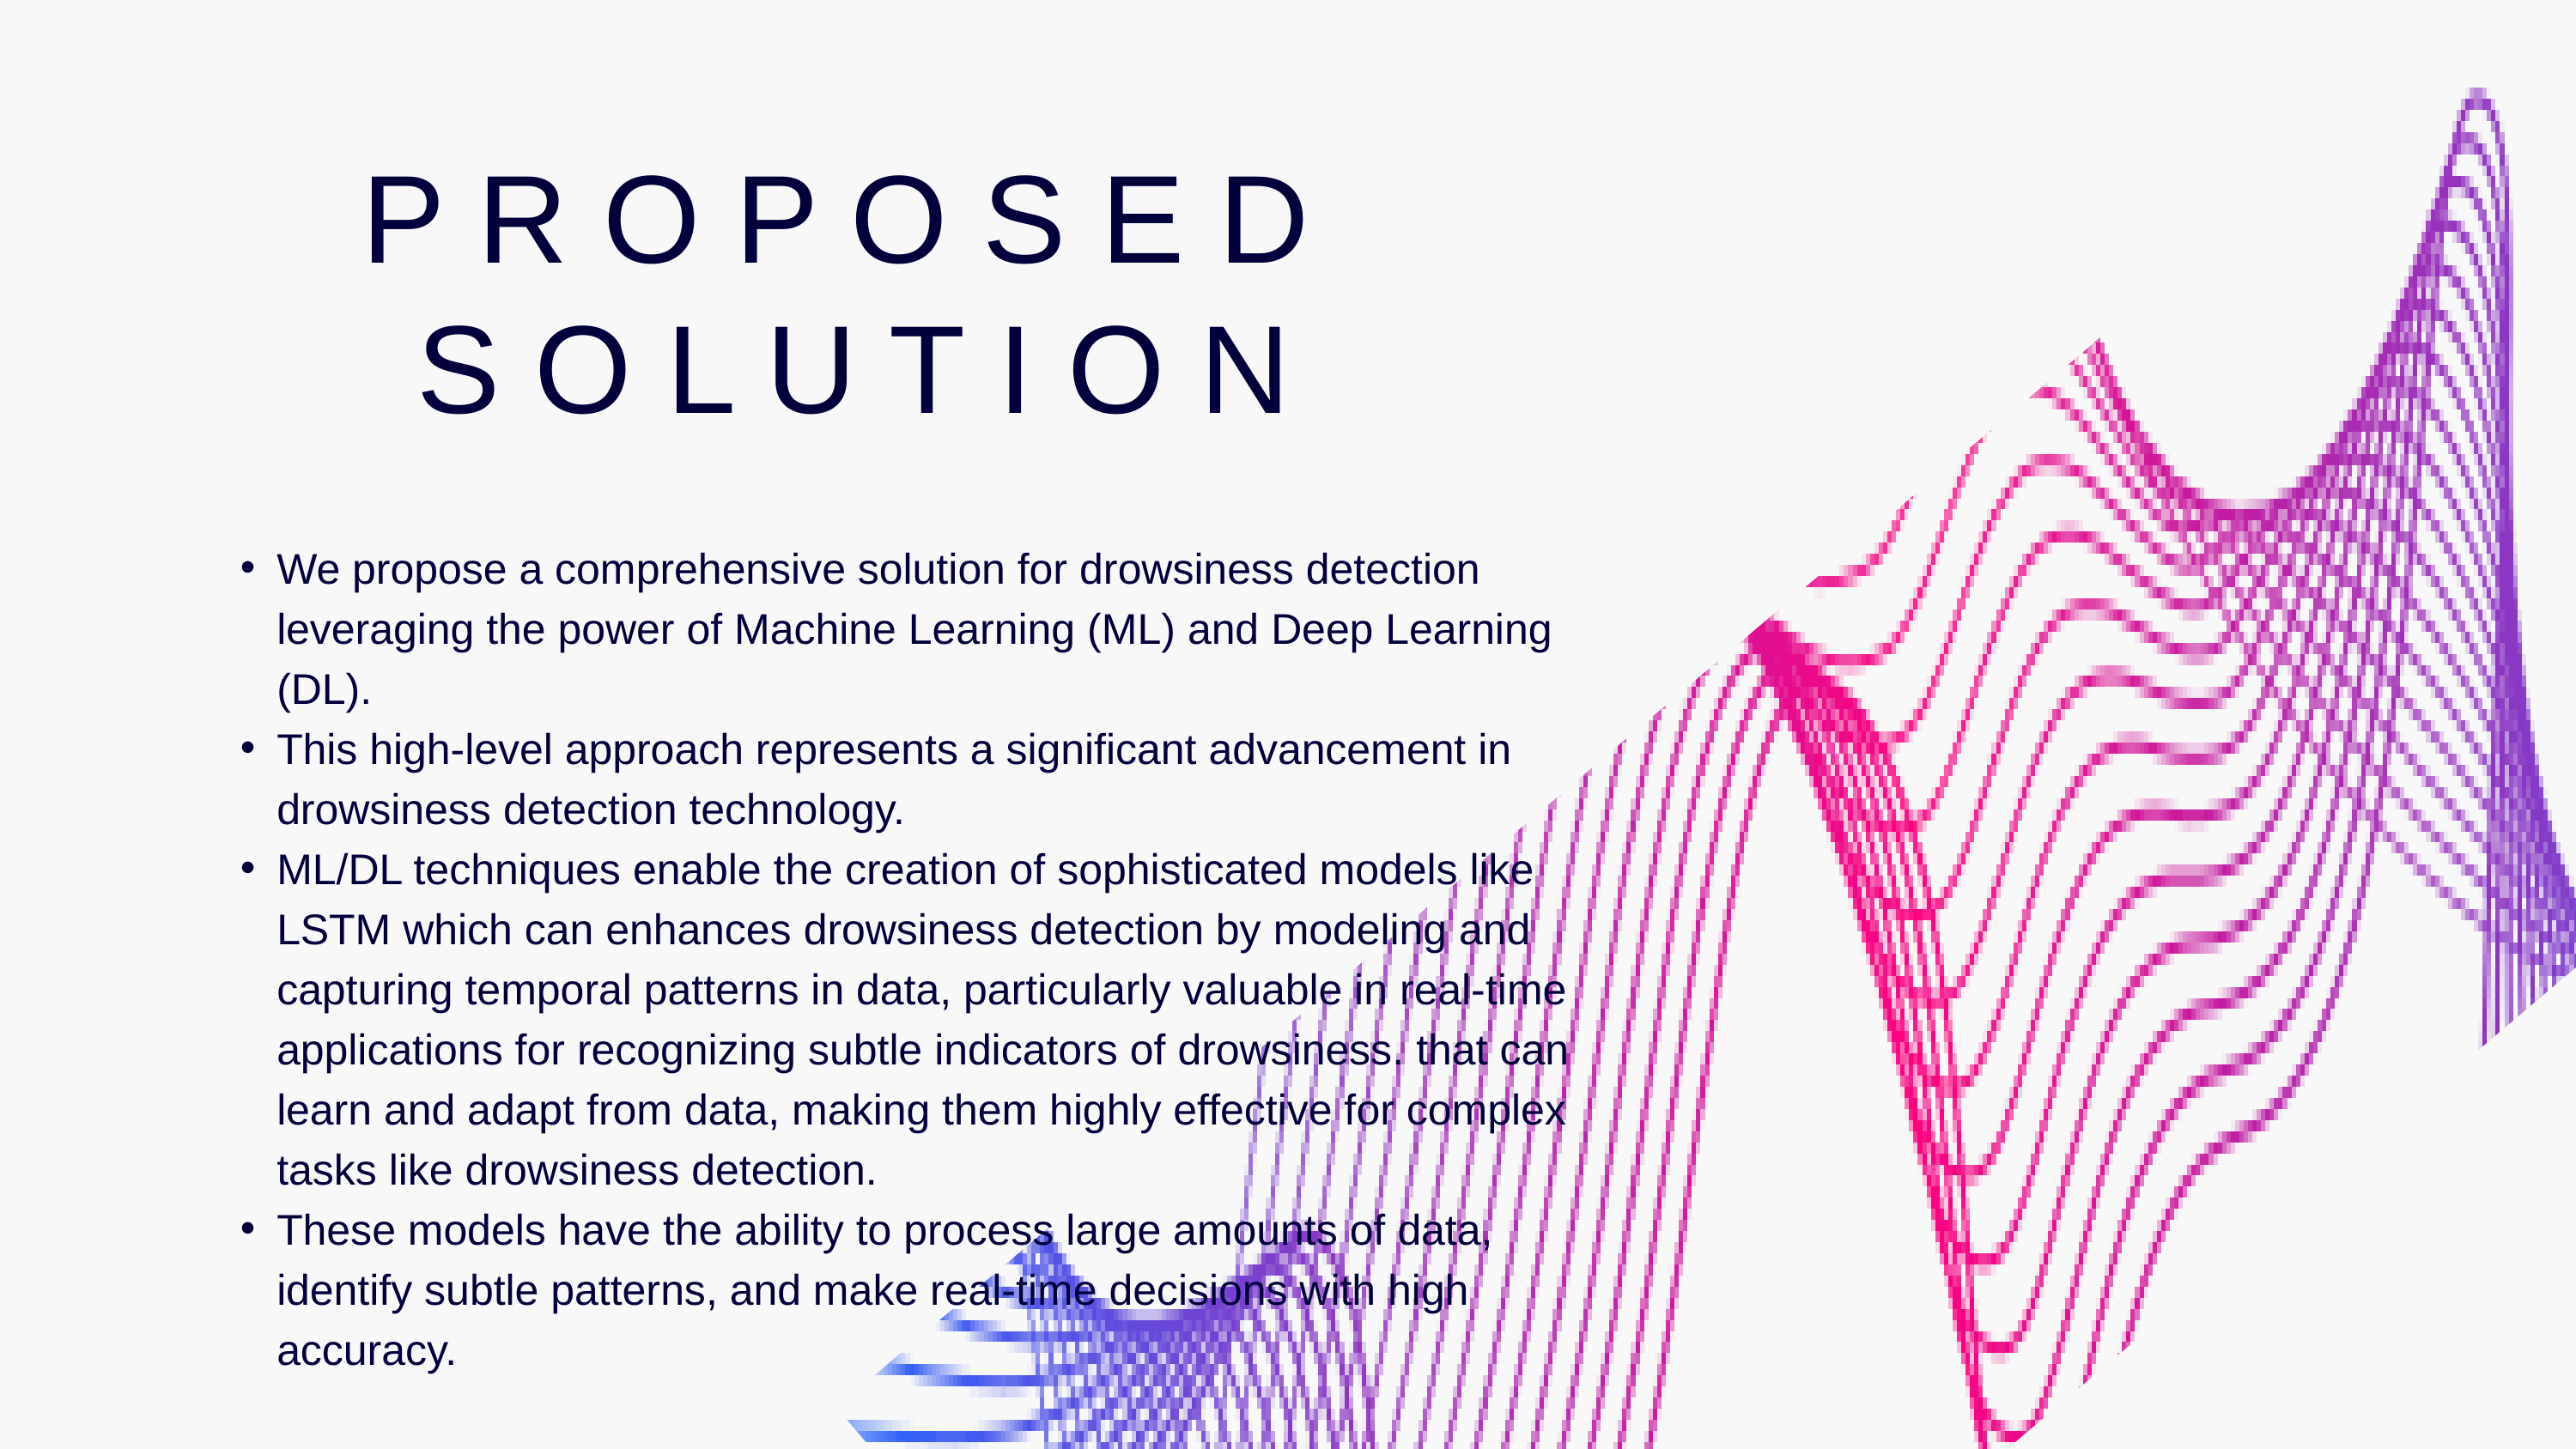

P R O P O S E D
 S O L U T I O N
We propose a comprehensive solution for drowsiness detection leveraging the power of Machine Learning (ML) and Deep Learning (DL).
This high-level approach represents a significant advancement in drowsiness detection technology.
ML/DL techniques enable the creation of sophisticated models like LSTM which can enhances drowsiness detection by modeling and capturing temporal patterns in data, particularly valuable in real-time applications for recognizing subtle indicators of drowsiness. that can learn and adapt from data, making them highly effective for complex tasks like drowsiness detection.
These models have the ability to process large amounts of data, identify subtle patterns, and make real-time decisions with high accuracy.